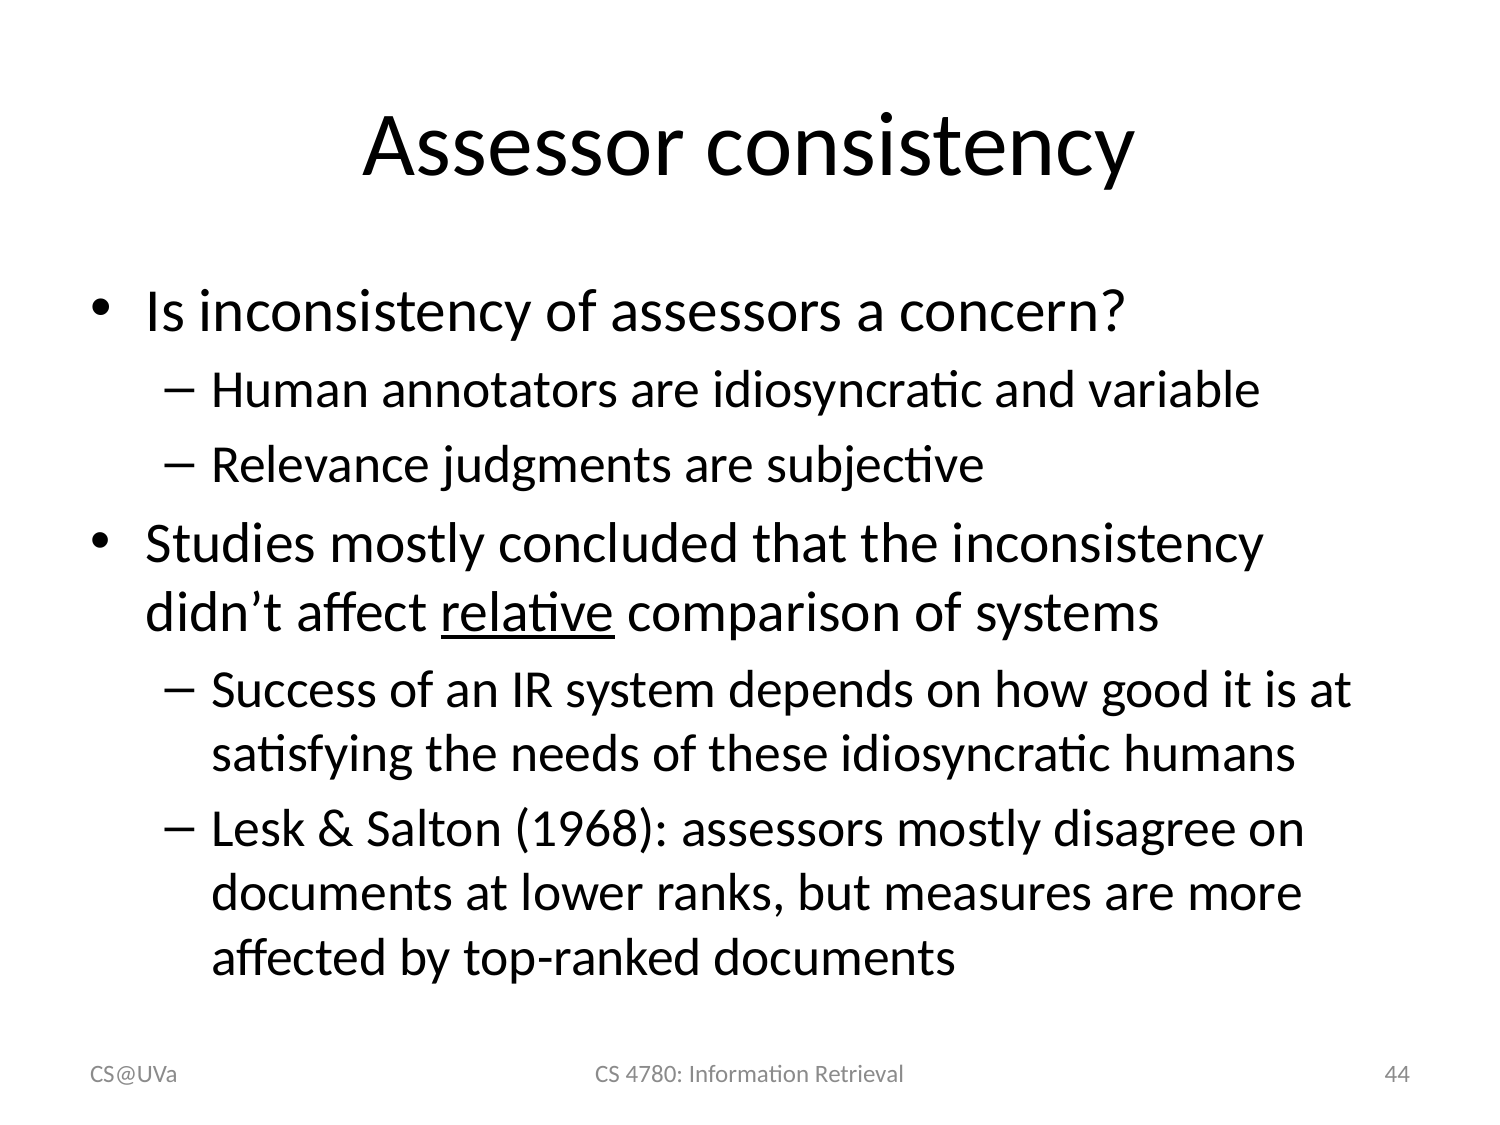

# Assessor consistency
Is inconsistency of assessors a concern?
Human annotators are idiosyncratic and variable
Relevance judgments are subjective
Studies mostly concluded that the inconsistency didn’t affect relative comparison of systems
Success of an IR system depends on how good it is at satisfying the needs of these idiosyncratic humans
Lesk & Salton (1968): assessors mostly disagree on documents at lower ranks, but measures are more affected by top-ranked documents

CS@UVa
CS 4780: Information Retrieval
44